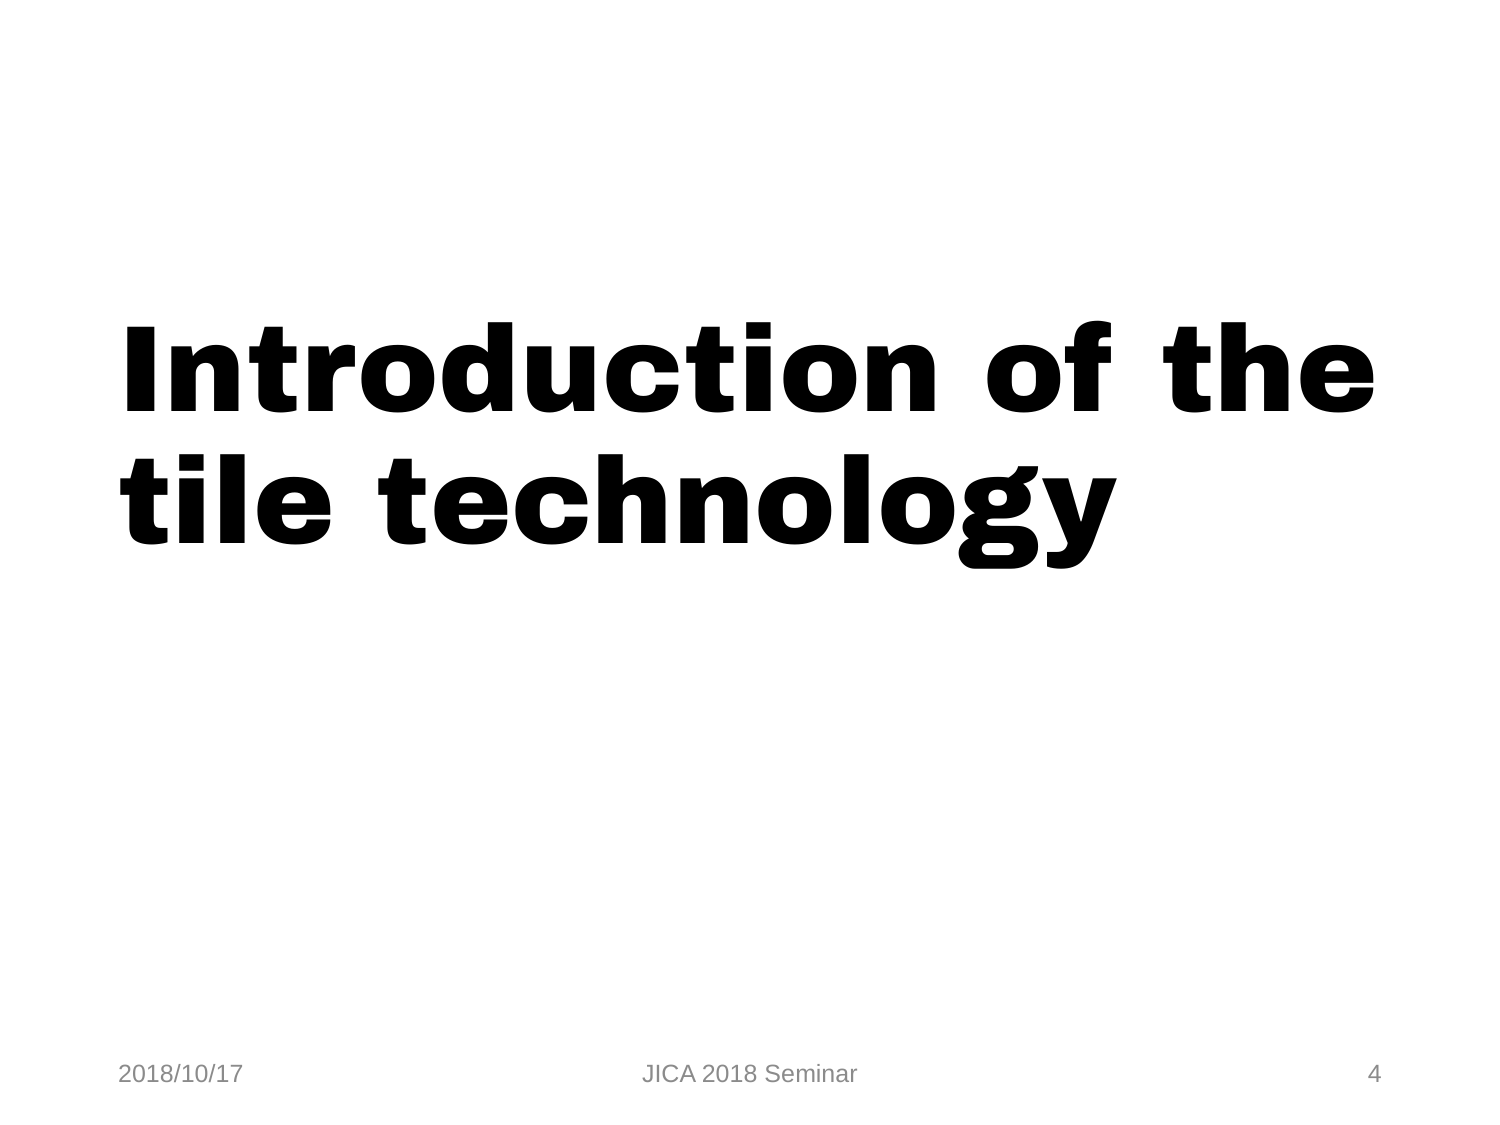

# Introduction of the tile technology
2018/10/17
JICA 2018 Seminar
4